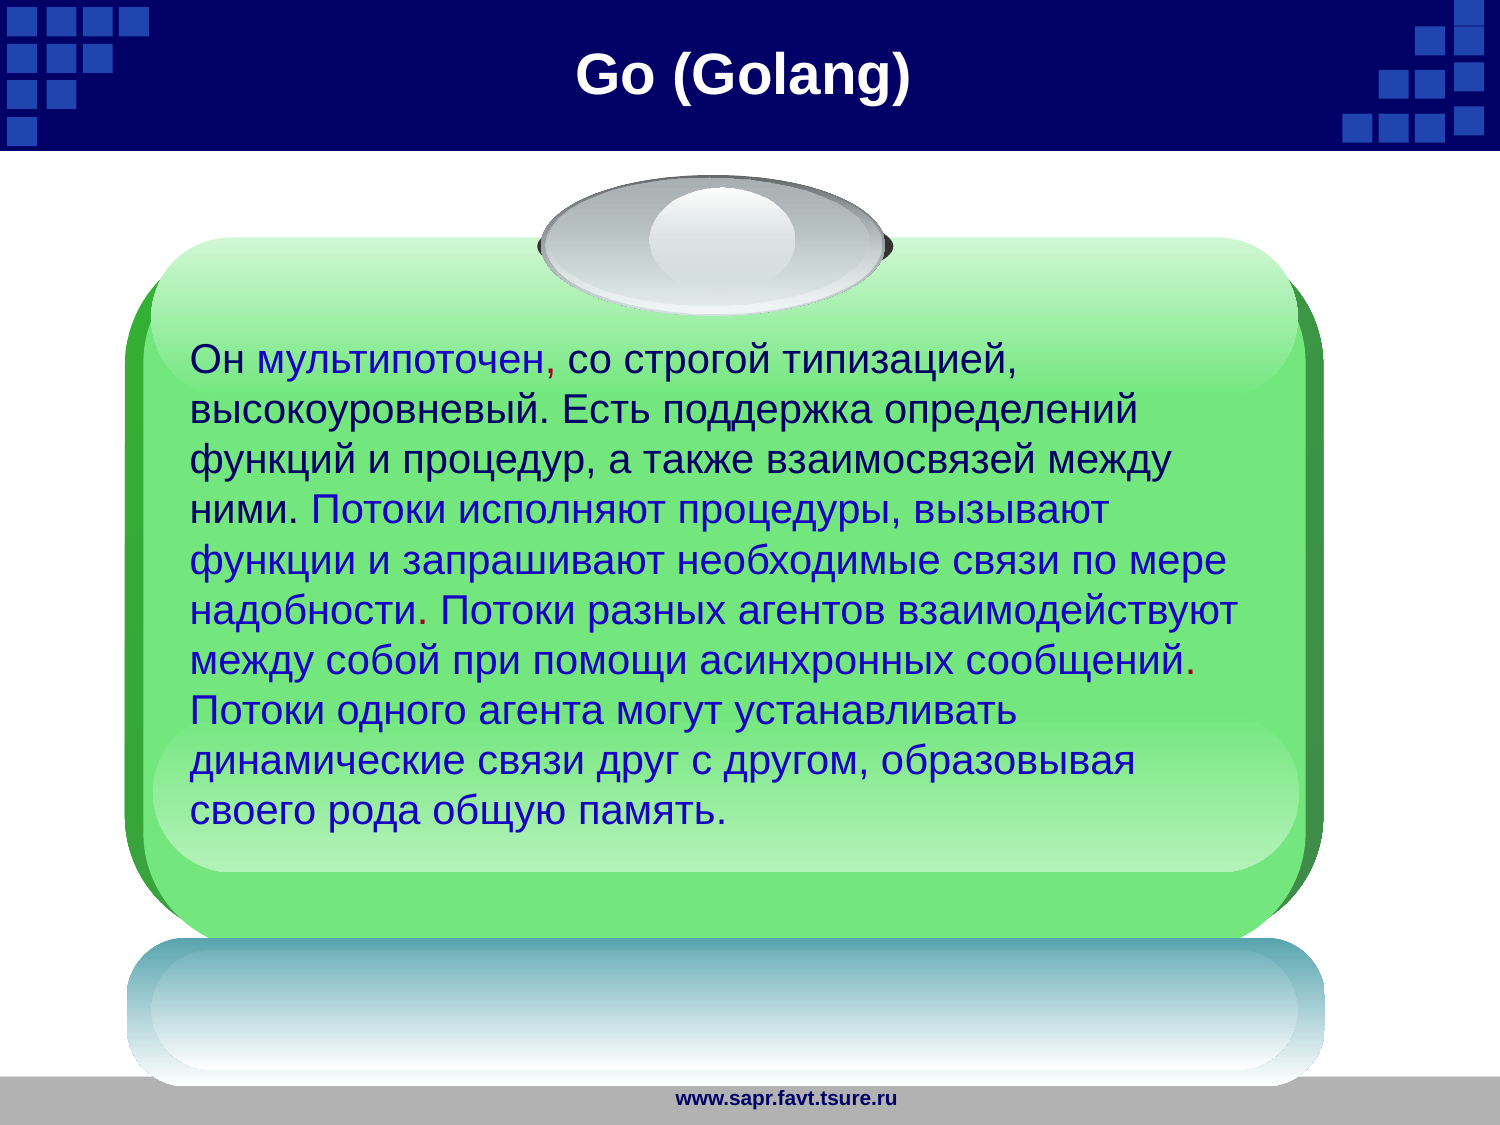

Go (Golang)

Он мультипоточен, со строгой типизацией, высокоуровневый. Есть поддержка определений функций и процедур, а также взаимосвязей между ними. Потоки исполняют процедуры, вызывают функции и запрашивают необходимые связи по мере надобности. Потоки разных агентов взаимодействуют между собой при помощи асинхронных сообщений. Потоки одного агента могут устанавливать динамические связи друг с другом, образовывая своего рода общую память.
www.sapr.favt.tsure.ru